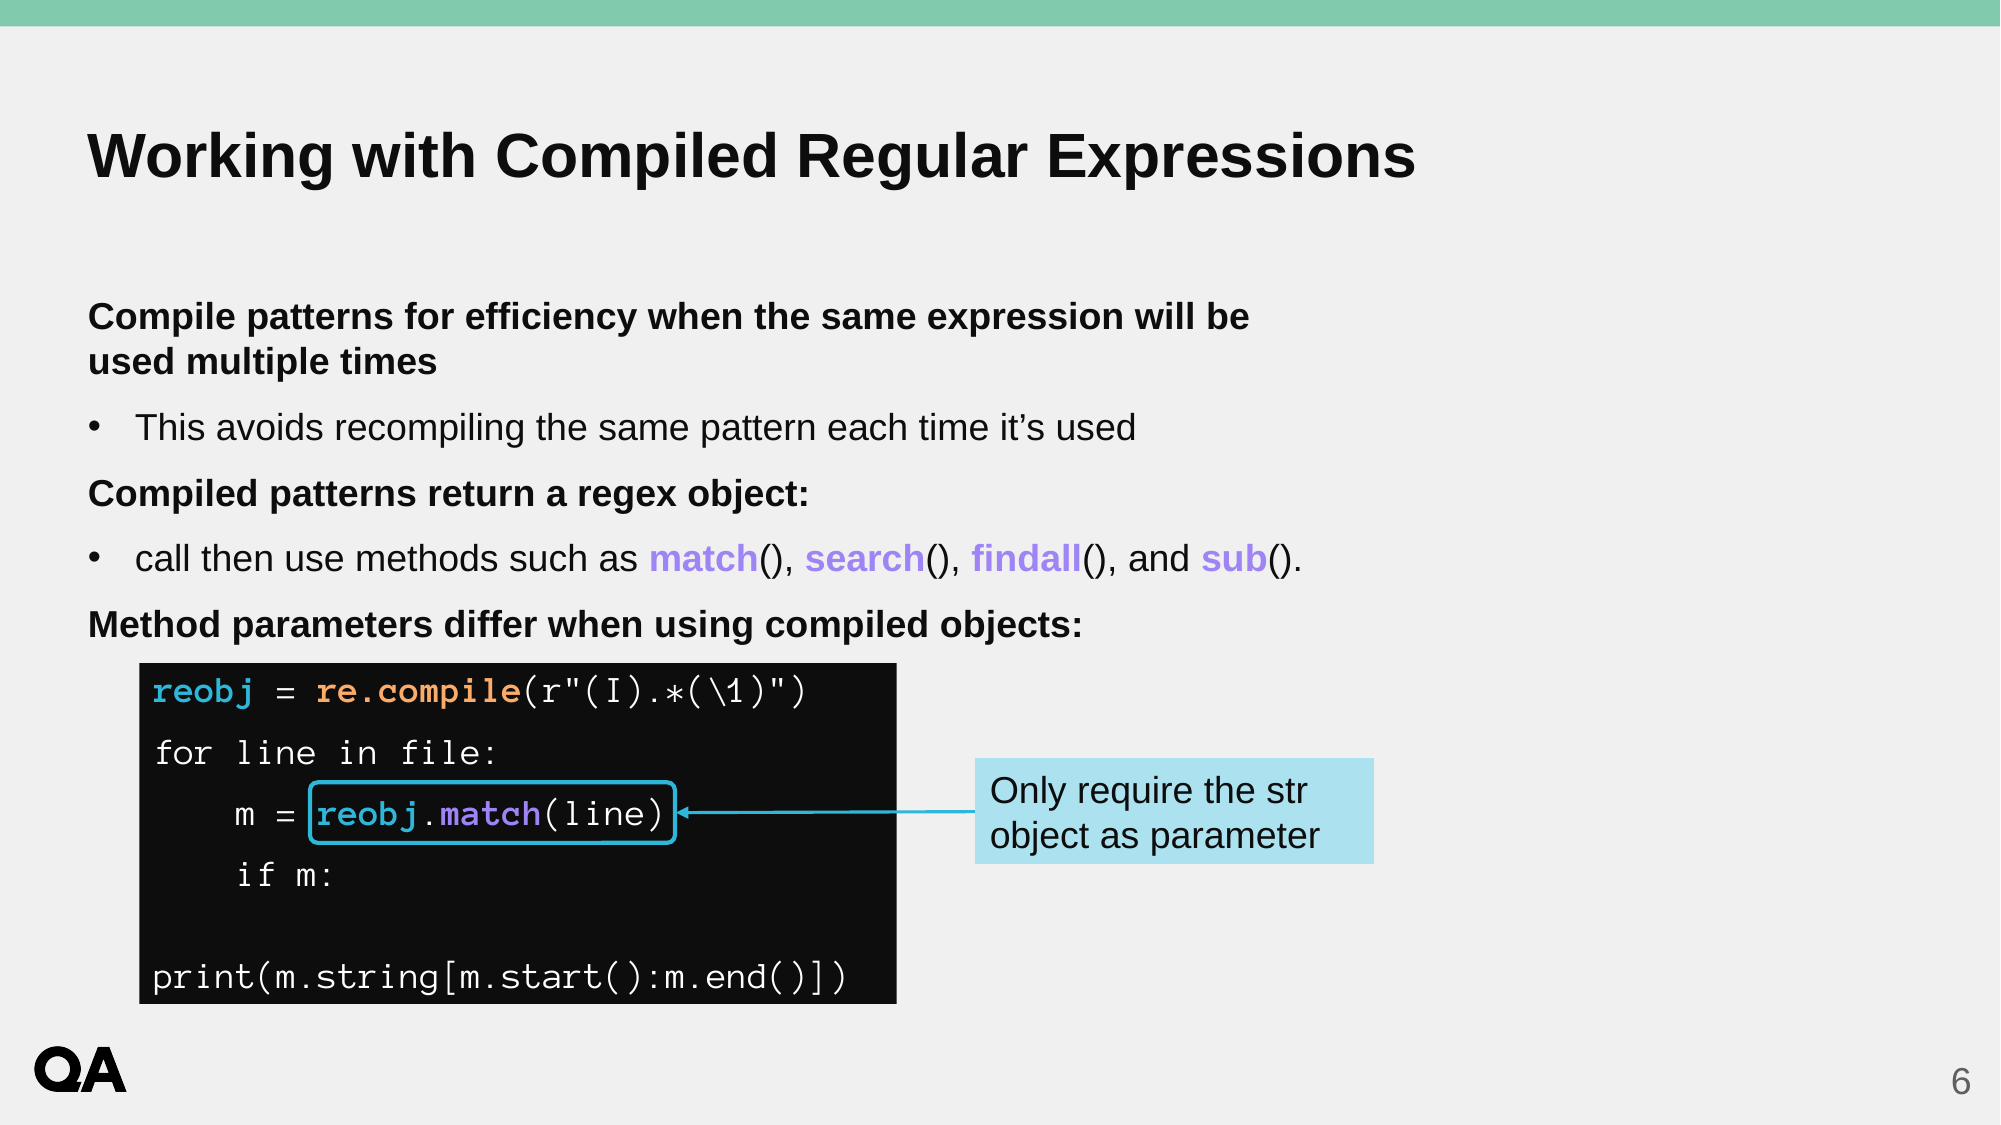

# Working with Compiled Regular Expressions
Compile patterns for efficiency when the same expression will be used multiple times
This avoids recompiling the same pattern each time it’s used
Compiled patterns return a regex object:
call then use methods such as match(), search(), findall(), and sub().
Method parameters differ when using compiled objects:
reobj = re.compile(r"(I).*(\1)")
for line in file:
    m = reobj.match(line)
    if m:
        print(m.string[m.start():m.end()])
Only require the str object as parameter

6